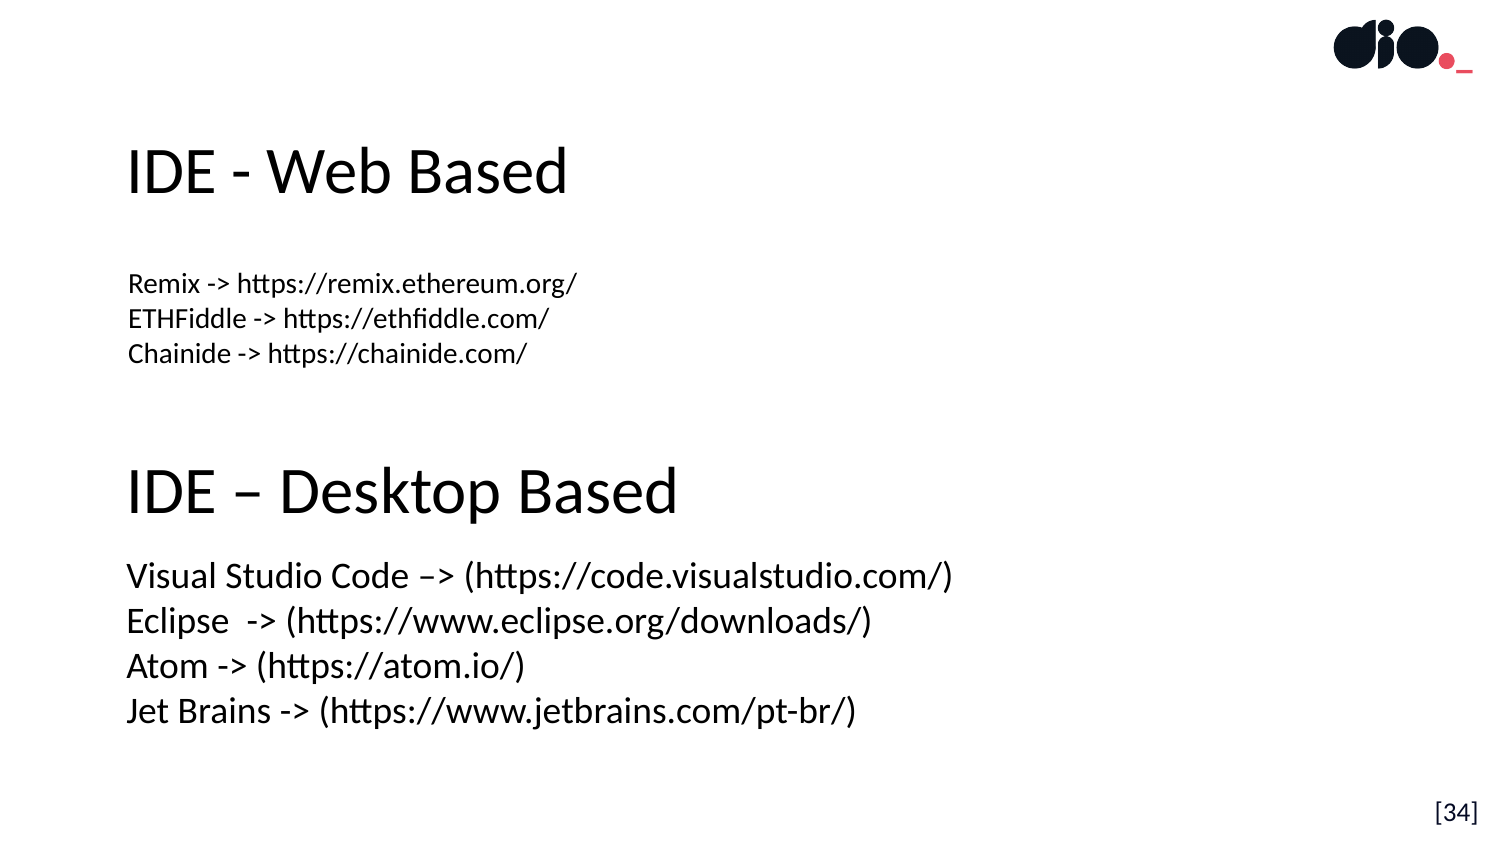

IDE - Web Based
Remix -> https://remix.ethereum.org/
ETHFiddle -> https://ethfiddle.com/
Chainide -> https://chainide.com/
IDE – Desktop Based
Visual Studio Code –> (https://code.visualstudio.com/)
Eclipse  -> (https://www.eclipse.org/downloads/)
Atom -> (https://atom.io/)
Jet Brains -> (https://www.jetbrains.com/pt-br/)
[34]